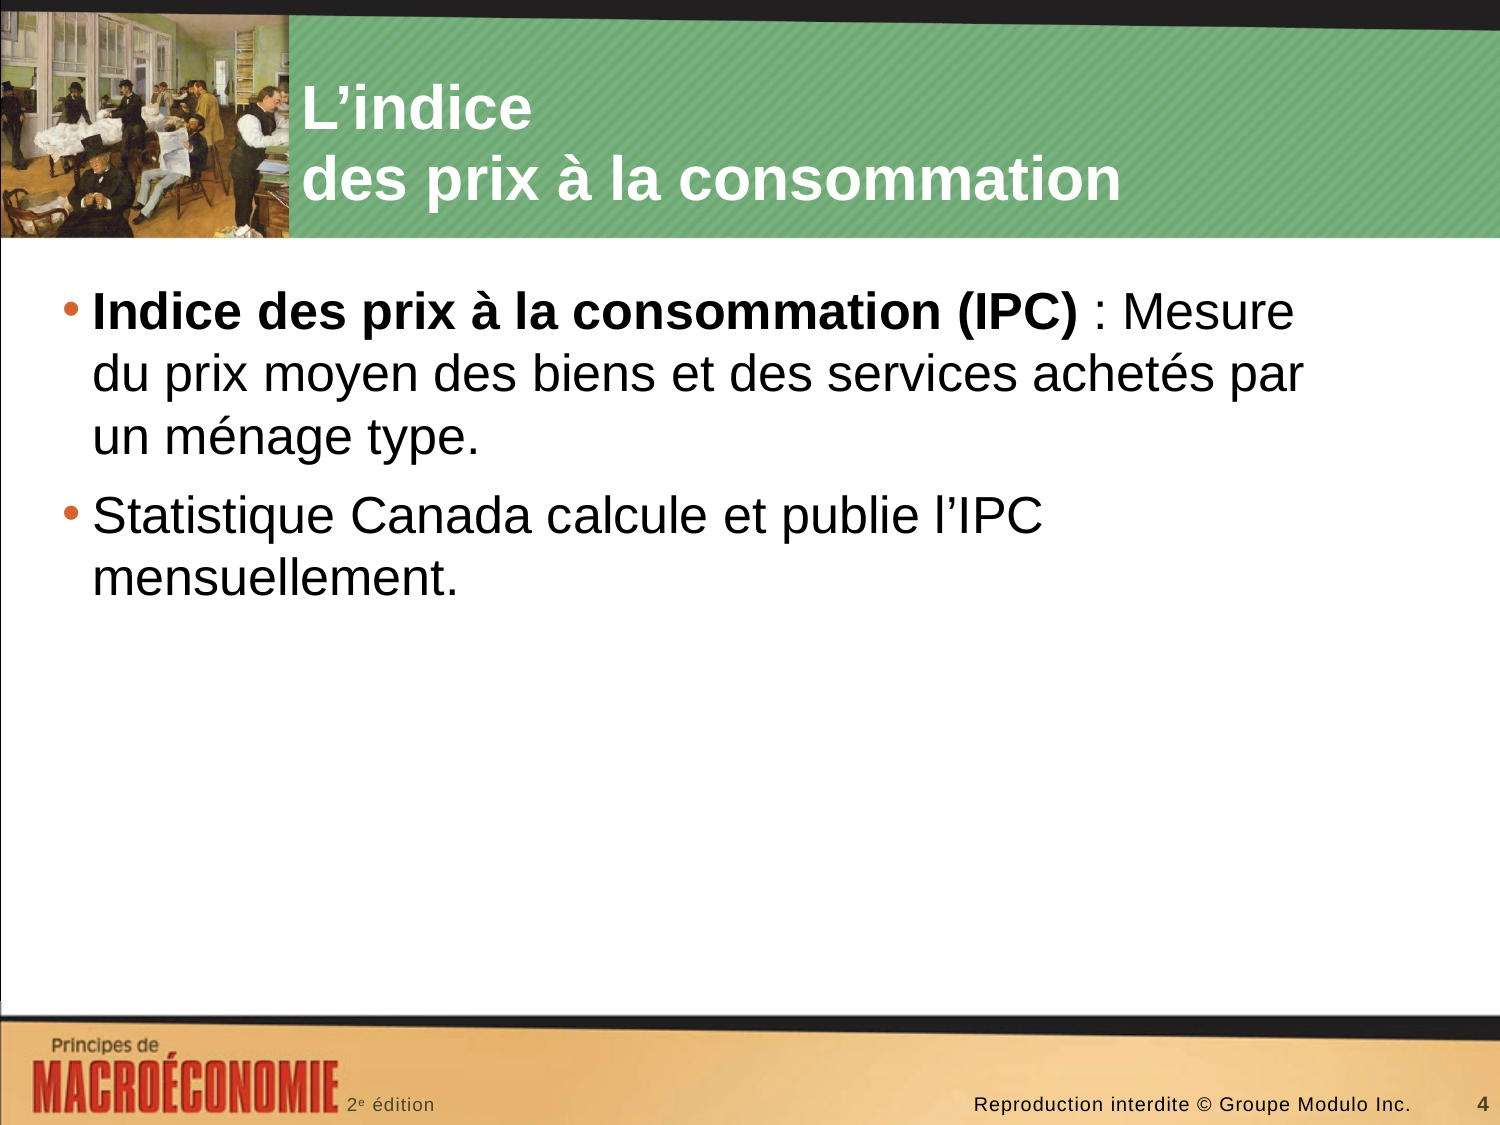

# L’indice des prix à la consommation
Indice des prix à la consommation (IPC) : Mesure
du prix moyen des biens et des services achetés par
un ménage type.
Statistique Canada calcule et publie l’IPC mensuellement.
4